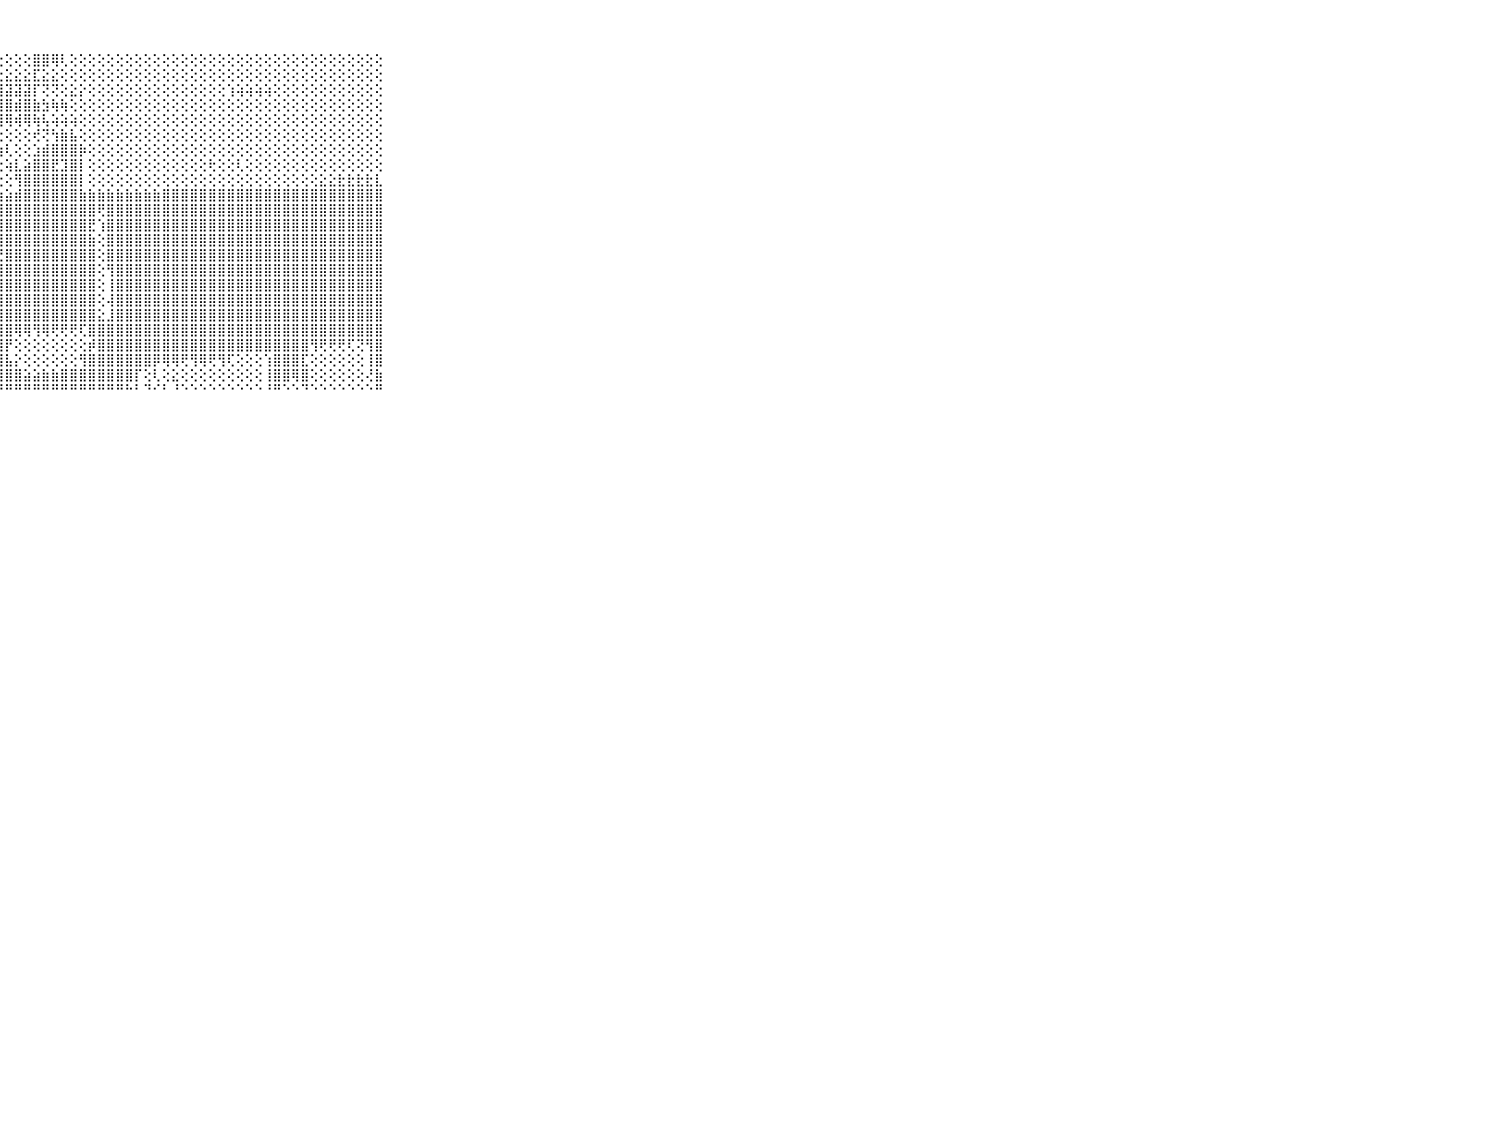

⠀⠀⠀⠀⠀⠀⠀⠀⠀⠀⠀⣿⣿⣿⣿⣿⣿⣿⣿⣿⣿⣿⣿⣿⣿⣿⣿⢕⢕⢕⢕⣿⣿⢿⢇⢕⢕⢕⢕⢕⢕⢕⢕⢕⢕⢕⢕⢕⢕⢕⢕⢕⢕⢕⢕⢕⢕⢕⢕⢕⢕⢕⢕⢕⢕⢕⢕⢕⢕⠀⠀⠀⠀⠀⠀⠀⠀⠀⠀⠀⠀
⠀⠀⠀⠀⠀⠀⠀⠀⠀⠀⠀⢿⢿⢿⢿⢿⣿⣿⣿⣿⡿⡿⣿⣾⣾⣿⣿⣕⣕⣕⣕⣏⣕⣕⢕⢕⢕⢕⢕⢕⢕⢕⢕⢕⢕⢕⢕⢕⢕⢕⢕⢕⢕⢕⢕⢕⢕⢕⢕⢕⢕⢕⢕⢕⢕⢕⢕⢕⢕⠀⠀⠀⠀⠀⠀⠀⠀⠀⠀⠀⠀
⠀⠀⠀⠀⠀⠀⠀⠀⠀⠀⠀⣿⣿⣟⣟⣟⢟⢗⢕⢕⢵⢱⣼⣿⣿⣿⣿⣿⣽⣽⣽⡏⢝⢝⢕⣕⡕⢕⢕⢕⢕⢕⢕⢕⢕⢕⢕⢕⢕⢕⢕⢕⢱⢵⢵⢵⢵⢕⢕⢕⢕⢕⢕⢕⢕⢕⢕⢕⢕⠀⠀⠀⠀⠀⠀⠀⠀⠀⠀⠀⠀
⠀⠀⠀⠀⠀⠀⠀⠀⠀⠀⠀⣿⣿⡿⢫⢿⢕⢕⢕⢕⢕⢹⣿⣿⣿⣿⣿⣿⣿⣾⣿⣷⣳⢷⢷⢕⢕⢕⢕⢕⢕⢕⢕⢕⢕⢕⢕⢕⢕⢕⢕⢕⢕⢕⢕⢕⢕⢕⢕⢕⢕⢕⢕⢕⢕⢕⢕⢕⢕⠀⠀⠀⠀⠀⠀⠀⠀⠀⠀⠀⠀
⠀⠀⠀⠀⠀⠀⠀⠀⠀⠀⠀⢍⢝⢝⢝⢝⢟⢟⢟⢟⢗⢞⢟⢟⢟⢟⢻⢿⢿⢾⢿⢷⢧⢵⢵⢵⢕⢕⢕⢕⢕⢕⢕⢕⢕⢕⢕⢕⢕⢕⢕⢕⢕⢕⢕⢕⢕⢕⢕⢕⢕⢕⢕⢕⢕⢕⢕⢕⢕⠀⠀⠀⠀⠀⠀⠀⠀⠀⠀⠀⠀
⠀⠀⠀⠀⠀⠀⠀⠀⠀⠀⠀⠕⢕⢕⢕⢕⢕⢕⢕⢕⢕⢕⢕⢕⢕⢕⢕⢕⢕⢕⢕⢞⢝⢳⣷⣧⢕⢕⢕⢕⢕⢕⢕⢕⢕⢕⢕⢕⢕⢕⢕⢕⢕⢕⢕⢕⢕⢕⢕⢕⢕⢕⢕⢕⢕⢕⢕⢕⢕⠀⠀⠀⠀⠀⠀⠀⠀⠀⠀⠀⠀
⠀⠀⠀⠀⠀⠀⠀⠀⠀⠀⠀⢕⢕⢕⢕⢕⢕⢕⢕⢕⢕⢕⢕⢕⢕⢕⢕⢵⢇⢕⢕⣱⣾⣿⣿⣿⡷⢕⢕⢕⢕⢕⢕⢕⢕⢕⢕⢕⢕⢕⢕⢕⢕⢕⢕⢕⢕⢕⢕⢕⢕⢕⢕⢕⢕⢕⢕⢕⢕⠀⠀⠀⠀⠀⠀⠀⠀⠀⠀⠀⠀
⠀⠀⠀⠀⠀⠀⠀⠀⠀⠀⠀⣵⣵⣵⣵⣵⣵⣵⣵⢵⢕⢕⢱⢵⢷⡷⢷⢕⢵⣇⣵⣿⣿⣟⣹⣿⡇⢕⢕⢕⢕⢕⢕⢕⢕⢕⢕⢕⢕⢕⢗⢕⢕⢇⢕⢕⢕⢕⢕⢕⢕⢕⢕⢕⢕⢕⢕⢕⢕⠀⠀⠀⠀⠀⠀⠀⠀⠀⠀⠀⠀
⠀⠀⠀⠀⠀⠀⠀⠀⠀⠀⠀⣿⣯⡕⢕⢕⢕⢕⢕⢕⢕⢕⢕⢕⢕⢕⢕⢕⢕⢻⣿⣿⣿⣿⣿⣿⡇⢕⢕⢕⢕⢕⢕⢕⢕⢕⢕⢕⢕⢕⢕⢕⢕⢕⢕⢕⢕⢕⢕⢕⢕⢕⣕⣕⣗⣗⣗⣗⣇⠀⠀⠀⠀⠀⠀⠀⠀⠀⠀⠀⠀
⠀⠀⠀⠀⠀⠀⠀⠀⠀⠀⠀⣿⣿⣿⣿⣷⣵⣵⣵⣵⣵⣵⣵⣵⣵⣵⣵⣵⣵⣾⣿⣿⣿⣿⣿⣿⣷⣷⣷⣷⣷⣷⣷⣷⣷⣿⣿⣿⣿⣿⣿⣿⣿⣿⣿⣿⣿⣿⣿⣿⣿⣿⣿⣿⣿⣿⣿⣿⣿⠀⠀⠀⠀⠀⠀⠀⠀⠀⠀⠀⠀
⠀⠀⠀⠀⠀⠀⠀⠀⠀⠀⠀⣿⣿⣿⣿⣿⣿⣿⣿⣿⣿⣿⣿⣿⣿⣿⢿⢿⣿⣿⣿⣿⣿⣿⣿⣿⣿⣿⢟⣿⣿⣿⣿⣿⣿⣿⣿⣿⣿⣿⣿⣿⣿⣿⣿⣿⣿⣿⣿⣿⣿⣿⣿⣿⣿⣿⣿⣿⣿⠀⠀⠀⠀⠀⠀⠀⠀⠀⠀⠀⠀
⠀⠀⠀⠀⠀⠀⠀⠀⠀⠀⠀⣿⣿⣿⣿⣿⣿⣿⣿⣿⣿⣿⣿⣿⣿⣿⣇⣸⣿⣿⣿⣿⣿⣿⣿⣿⣿⣟⢱⣿⣿⣿⣿⣿⣿⣿⣿⣿⣿⣿⣿⣿⣿⣿⣿⣿⣿⣿⣿⣿⣿⣿⣿⣿⣿⣿⣿⣿⣿⠀⠀⠀⠀⠀⠀⠀⠀⠀⠀⠀⠀
⠀⠀⠀⠀⠀⠀⠀⠀⠀⠀⠀⣿⣿⣿⣿⣿⣿⣿⣿⣿⣿⣿⣿⣿⣿⣿⡇⢸⣿⣿⣿⣿⣿⣿⣿⣿⣿⣷⢕⣿⣿⣿⣿⣿⣿⣿⣿⣿⣿⣿⣿⣿⣿⣿⣿⣿⣿⣿⣿⣿⣿⣿⣿⣿⣿⣿⣿⣿⣿⠀⠀⠀⠀⠀⠀⠀⠀⠀⠀⠀⠀
⠀⠀⠀⠀⠀⠀⠀⠀⠀⠀⠀⣿⣿⣿⣿⣿⣿⣿⣿⣿⣿⣿⣿⣿⣿⣿⡕⢜⣿⣿⣿⣿⣿⣿⣿⣿⣿⣿⢕⣿⣿⣿⣿⣿⣿⣿⣿⣿⣿⣿⣿⣿⣿⣿⣿⣿⣿⣿⣿⣿⣿⣿⣿⣿⣿⣿⣿⣿⣿⠀⠀⠀⠀⠀⠀⠀⠀⠀⠀⠀⠀
⠀⠀⠀⠀⠀⠀⠀⠀⠀⠀⠀⣿⣿⣿⣿⣿⣿⣿⣿⣿⣿⣿⣿⣿⣿⣿⡇⢸⣿⣿⣿⣿⣿⣿⣿⣿⣿⣿⢕⢻⣿⣿⣿⣿⣿⣿⣿⣿⣿⣿⣿⣿⣿⣿⣿⣿⣿⣿⣿⣿⣿⣿⣿⣿⣿⣿⣿⣿⣿⠀⠀⠀⠀⠀⠀⠀⠀⠀⠀⠀⠀
⠀⠀⠀⠀⠀⠀⠀⠀⠀⠀⠀⣿⣿⣿⣿⣿⣿⣿⣿⣿⣿⣿⣿⣿⣿⣿⡇⢸⣿⣿⣿⣿⣿⣿⣿⣿⣿⣿⢕⢸⣿⣿⣿⣿⣿⣿⣿⣿⣿⣿⣿⣿⣿⣿⣿⣿⣿⣿⣿⣿⣿⣿⣿⣿⣿⣿⣿⣿⣿⠀⠀⠀⠀⠀⠀⠀⠀⠀⠀⠀⠀
⠀⠀⠀⠀⠀⠀⠀⠀⠀⠀⠀⣿⣿⣿⣿⣿⣿⣿⣿⣿⣿⣿⣿⣿⣿⣿⡇⢸⣿⣿⣿⣿⣿⣿⣿⣿⣿⣿⢕⢼⣿⣿⣿⣿⣿⣿⣿⣿⣿⣿⣿⣿⣿⣿⣿⣿⣿⣿⣿⣿⣿⣿⣿⣿⣿⣿⣿⣿⣿⠀⠀⠀⠀⠀⠀⠀⠀⠀⠀⠀⠀
⠀⠀⠀⠀⠀⠀⠀⠀⠀⠀⠀⣿⣿⣿⣿⣿⣿⣿⣿⣿⣿⣿⣿⣿⣿⣿⡇⢸⣿⣿⣿⣿⣿⣿⣿⣿⣿⣿⣕⣸⣿⣿⣿⣿⣿⣿⣿⣿⣿⣿⣿⣿⣿⣿⣿⣿⣿⣿⣿⣿⣿⣿⣿⣿⣿⣿⣿⣿⣿⠀⠀⠀⠀⠀⠀⠀⠀⠀⠀⠀⠀
⠀⠀⠀⠀⠀⠀⠀⠀⠀⠀⠀⣿⣿⣿⣿⣿⣿⣿⣿⣿⣿⣿⣿⣿⣿⣿⣕⣸⣿⢿⢿⢻⢿⢟⢟⢟⢏⣿⣿⣿⣿⣿⣿⣿⣿⣿⣿⣿⣿⣿⣿⣿⣿⣿⣿⣿⣿⣿⣿⣿⣿⣿⣿⣿⣿⣿⣿⣿⣿⠀⠀⠀⠀⠀⠀⠀⠀⠀⠀⠀⠀
⠀⠀⠀⠀⠀⠀⠀⠀⠀⠀⠀⣿⣿⣿⣿⣿⣿⣿⣿⣿⣿⣿⣿⣿⣿⣿⣿⣿⡟⢕⢕⢕⢕⢕⢕⢕⢕⡾⣿⣿⣿⣿⣿⣿⣿⣿⣿⣿⣿⣿⣿⣿⣿⣿⣿⣿⣿⣿⣿⣿⣿⢻⢟⢟⢟⢏⢝⢻⣿⠀⠀⠀⠀⠀⠀⠀⠀⠀⠀⠀⠀
⠀⠀⠀⠀⠀⠀⠀⠀⠀⠀⠀⣿⣿⣿⣿⣿⣿⣿⣿⣿⣿⣿⣿⣿⣿⣿⣿⣿⣧⡕⢕⢕⢕⢕⢕⢕⢻⣿⣿⣿⣿⣿⣿⣿⡿⢿⢿⢟⢻⢿⢟⢻⢏⢕⢕⢕⢱⣿⣿⣿⣏⢕⢕⢕⢕⢕⢕⢸⣿⠀⠀⠀⠀⠀⠀⠀⠀⠀⠀⠀⠀
⠀⠀⠀⠀⠀⠀⠀⠀⠀⠀⠀⣿⣿⣿⣿⣿⣿⣿⣿⣿⣿⣿⣿⣿⣿⣿⣿⣿⣿⣿⣵⣵⣷⣷⣿⣿⣿⣿⣿⣿⣿⣿⡏⢕⢇⢕⣕⢕⢕⢕⢕⢕⢕⢕⢕⢕⢸⣿⣿⢿⣿⢕⢕⢕⢕⢕⢕⢜⣷⠀⠀⠀⠀⠀⠀⠀⠀⠀⠀⠀⠀
⠀⠀⠀⠀⠀⠀⠀⠀⠀⠀⠀⠛⠛⠛⠛⠛⠛⠛⠛⠛⠛⠛⠛⠛⠛⠛⠛⠛⠛⠛⠛⠛⠛⠛⠛⠛⠛⠛⠛⠛⠛⠓⠃⠙⠊⠃⠘⠑⠑⠑⠑⠑⠑⠑⠑⠑⠘⠛⠑⠑⠙⠑⠑⠑⠑⠑⠑⠑⠛⠀⠀⠀⠀⠀⠀⠀⠀⠀⠀⠀⠀